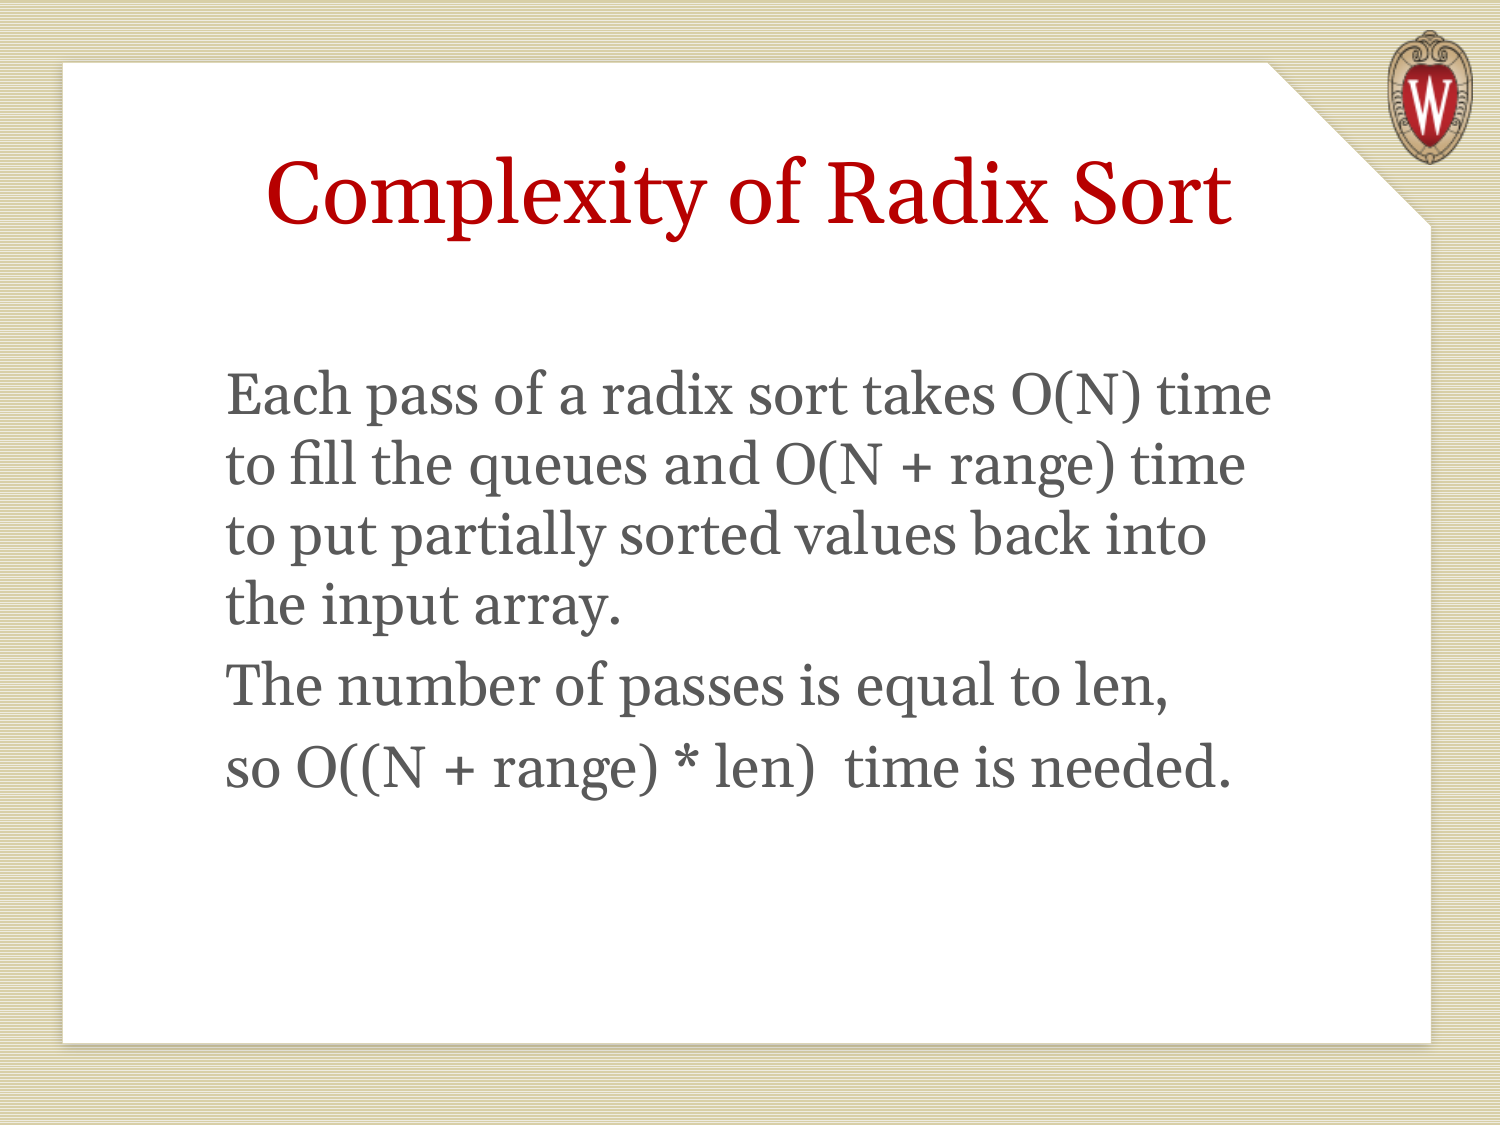

# Complexity of Radix Sort
Each pass of a radix sort takes O(N) time to fill the queues and O(N + range) time to put partially sorted values back into the input array.
The number of passes is equal to len,
so O((N + range) * len)  time is needed.